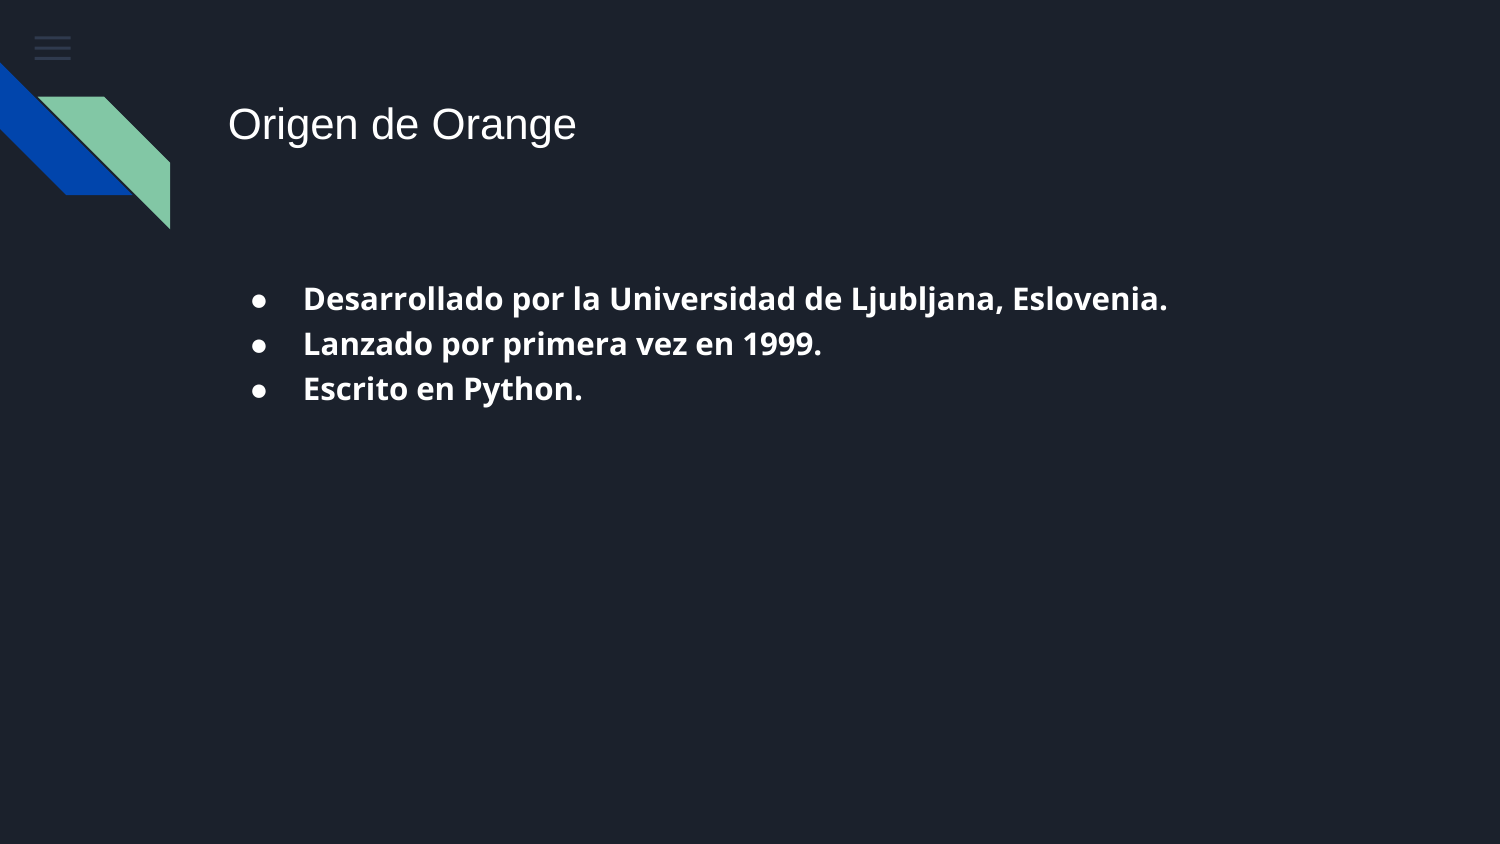

# Origen de Orange

Desarrollado por la Universidad de Ljubljana, Eslovenia.
Lanzado por primera vez en 1999.
Escrito en Python.